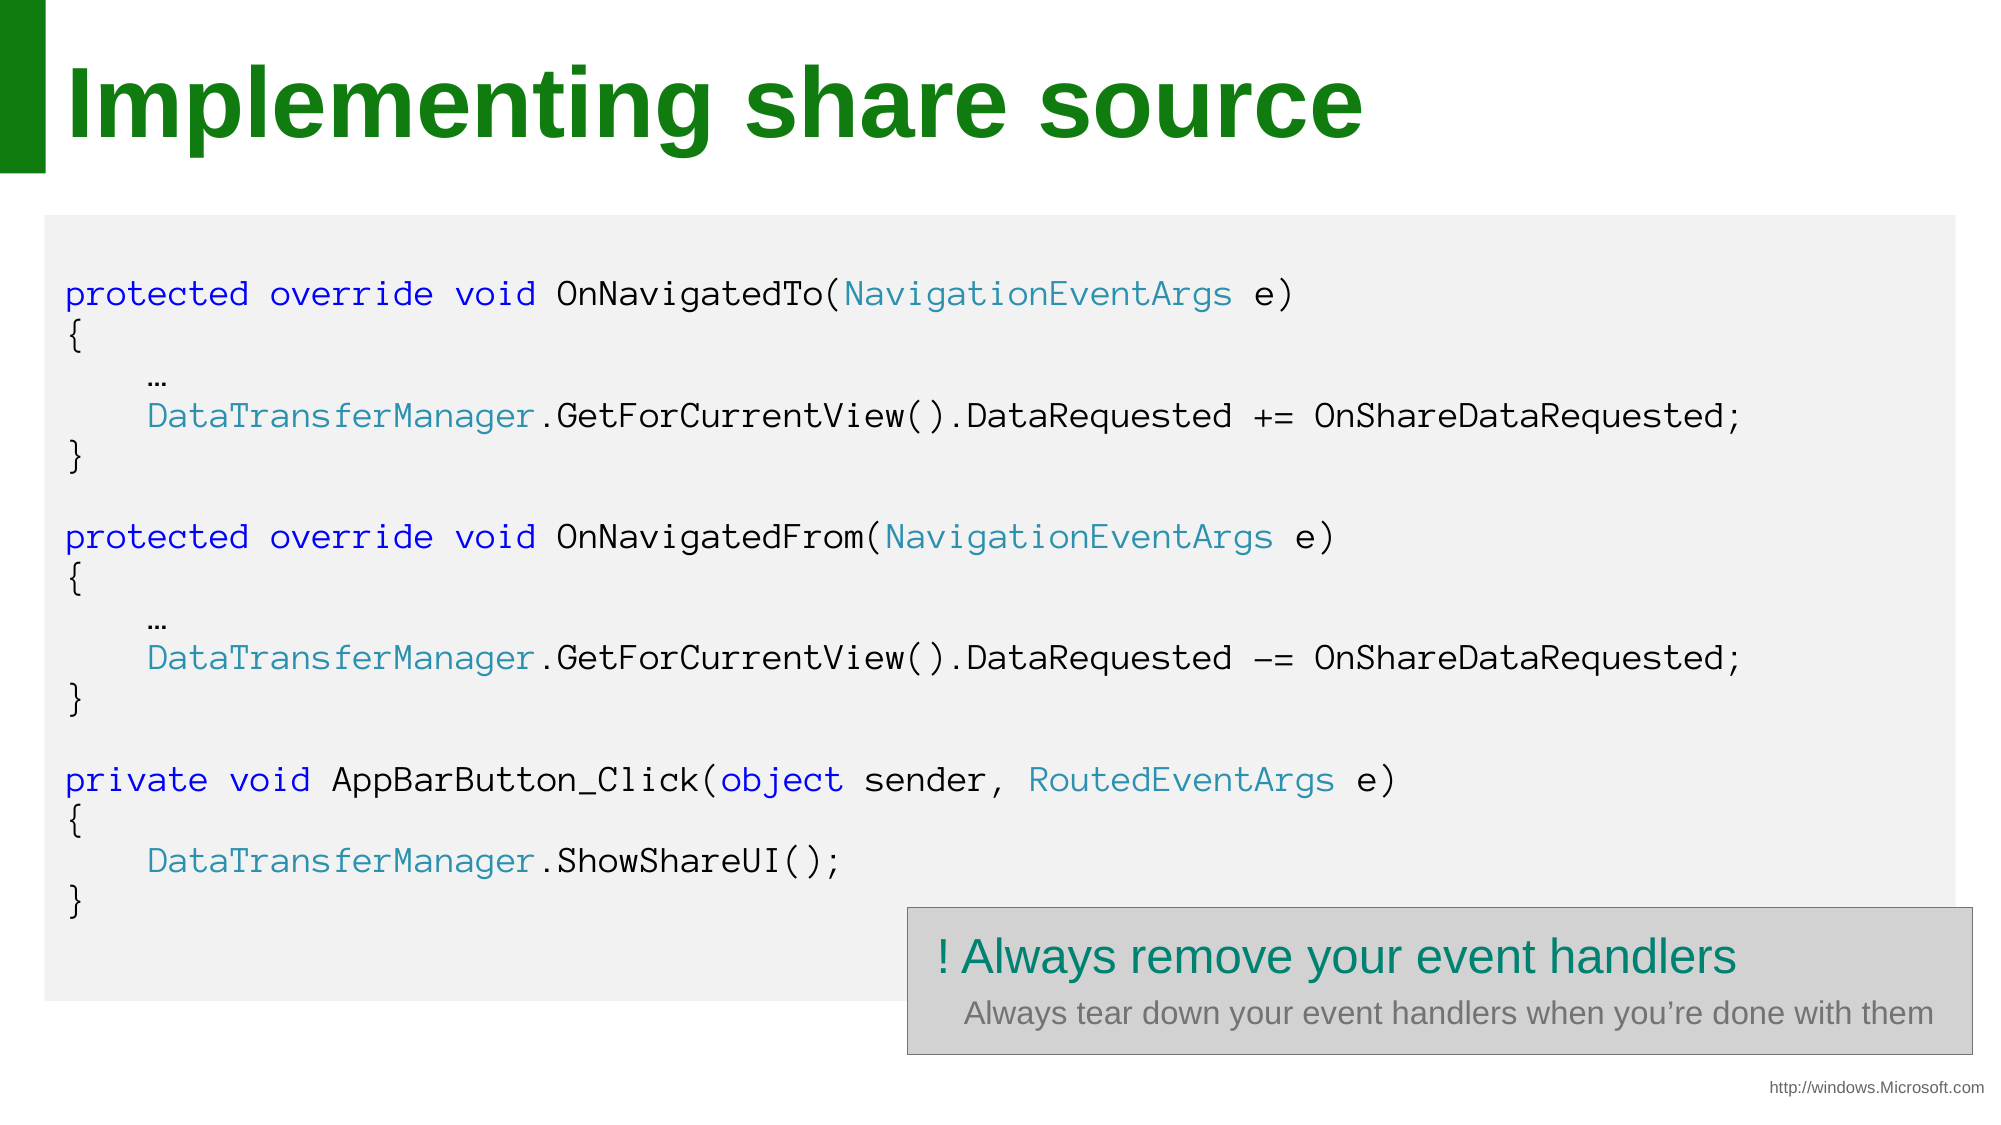

# Implementing share source
protected override void OnNavigatedTo(NavigationEventArgs e)
{
    …
    DataTransferManager.GetForCurrentView().DataRequested += OnShareDataRequested;
}
protected override void OnNavigatedFrom(NavigationEventArgs e)
{
    …
    DataTransferManager.GetForCurrentView().DataRequested -= OnShareDataRequested;
}
private void AppBarButton_Click(object sender, RoutedEventArgs e)
{
    DataTransferManager.ShowShareUI();
}
! Always remove your event handlers
   Always tear down your event handlers when you’re done with them